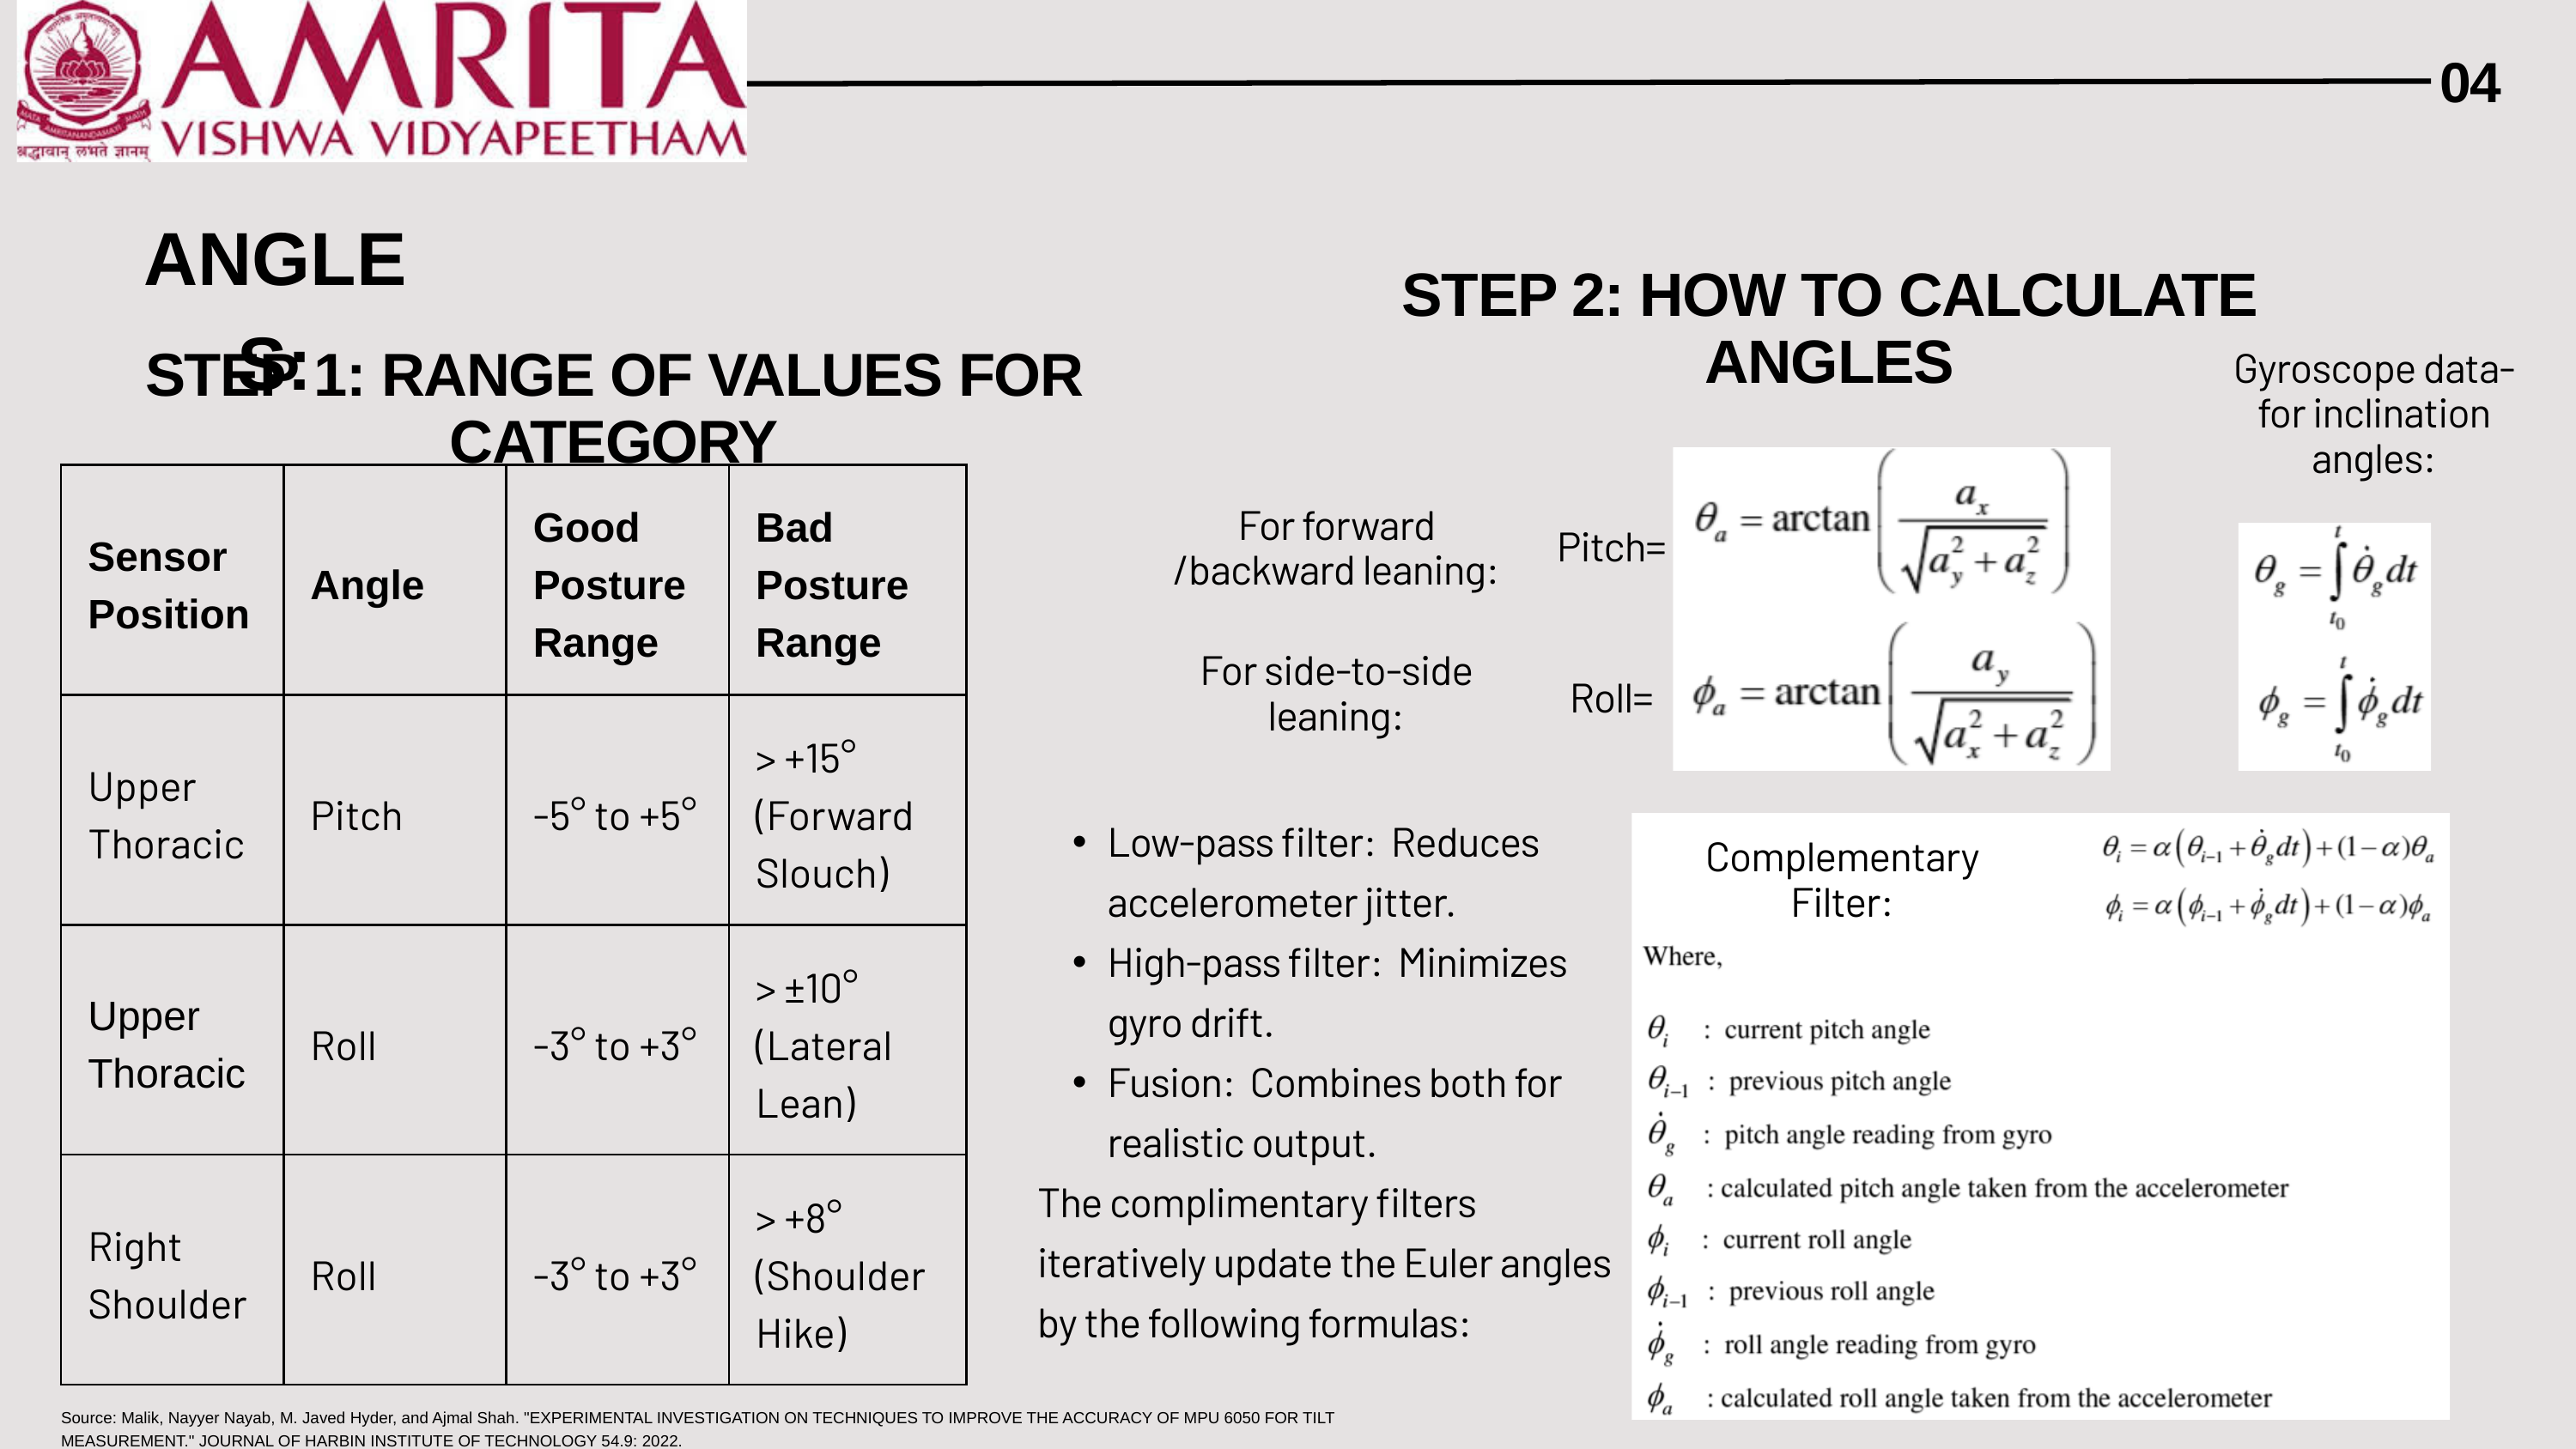

04

ANGLES:
STEP 2: HOW TO CALCULATE ANGLES
STEP 1: RANGE OF VALUES FOR CATEGORY
Gyroscope data- for inclination angles:

| Sensor Position | Angle | Good Posture Range | Bad Posture Range |
| --- | --- | --- | --- |
| Upper Thoracic | Pitch | -5° to +5° | > +15° (Forward Slouch) |
| Upper Thoracic | Roll | -3° to +3° | > ±10° (Lateral Lean) |
| Right Shoulder | Roll | -3° to +3° | > +8° (Shoulder Hike) |
For forward /backward leaning:

Pitch=
For side-to-side leaning:
Roll=
Low-pass filter:  Reduces accelerometer jitter.
High-pass filter:  Minimizes gyro drift.
Fusion:  Combines both for realistic output.
The complimentary filters iteratively update the Euler angles by the following formulas:

Complementary Filter:
Source: Malik, Nayyer Nayab, M. Javed Hyder, and Ajmal Shah. "EXPERIMENTAL INVESTIGATION ON TECHNIQUES TO IMPROVE THE ACCURACY OF MPU 6050 FOR TILT MEASUREMENT." JOURNAL OF HARBIN INSTITUTE OF TECHNOLOGY 54.9: 2022.